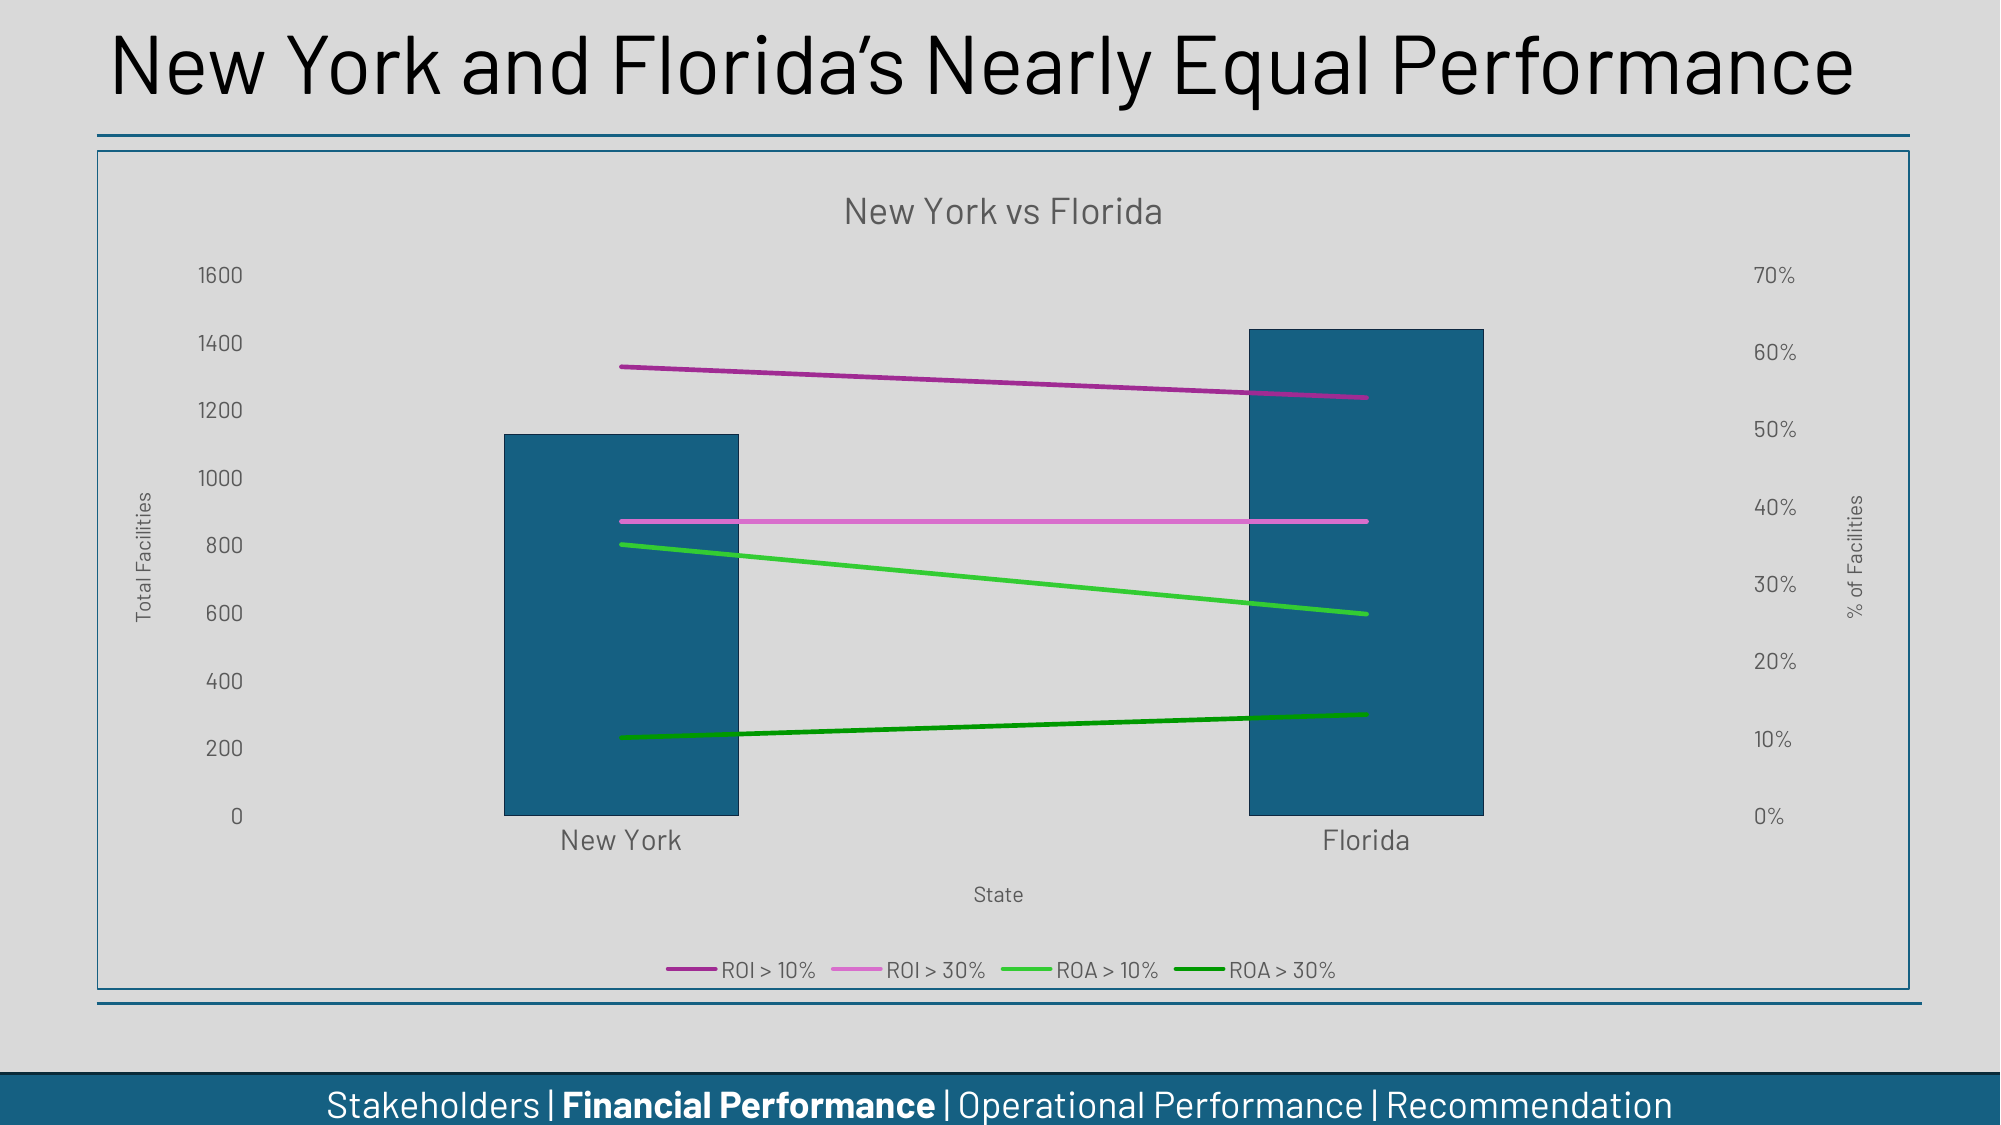

# New York and Florida’s Nearly Equal Performance

### Chart: New York vs Florida

| Category | Total Facilities | ROI > 10% | ROI > 30% | ROA > 10% | ROA > 30% |
|---|---|---|---|---|---|
| New York | 1125.0 | 0.58 | 0.38 | 0.35 | 0.1 |
| Florida | 1436.0 | 0.54 | 0.38 | 0.26 | 0.13 |
Stakeholders | Financial Performance | Operational Performance | Recommendation